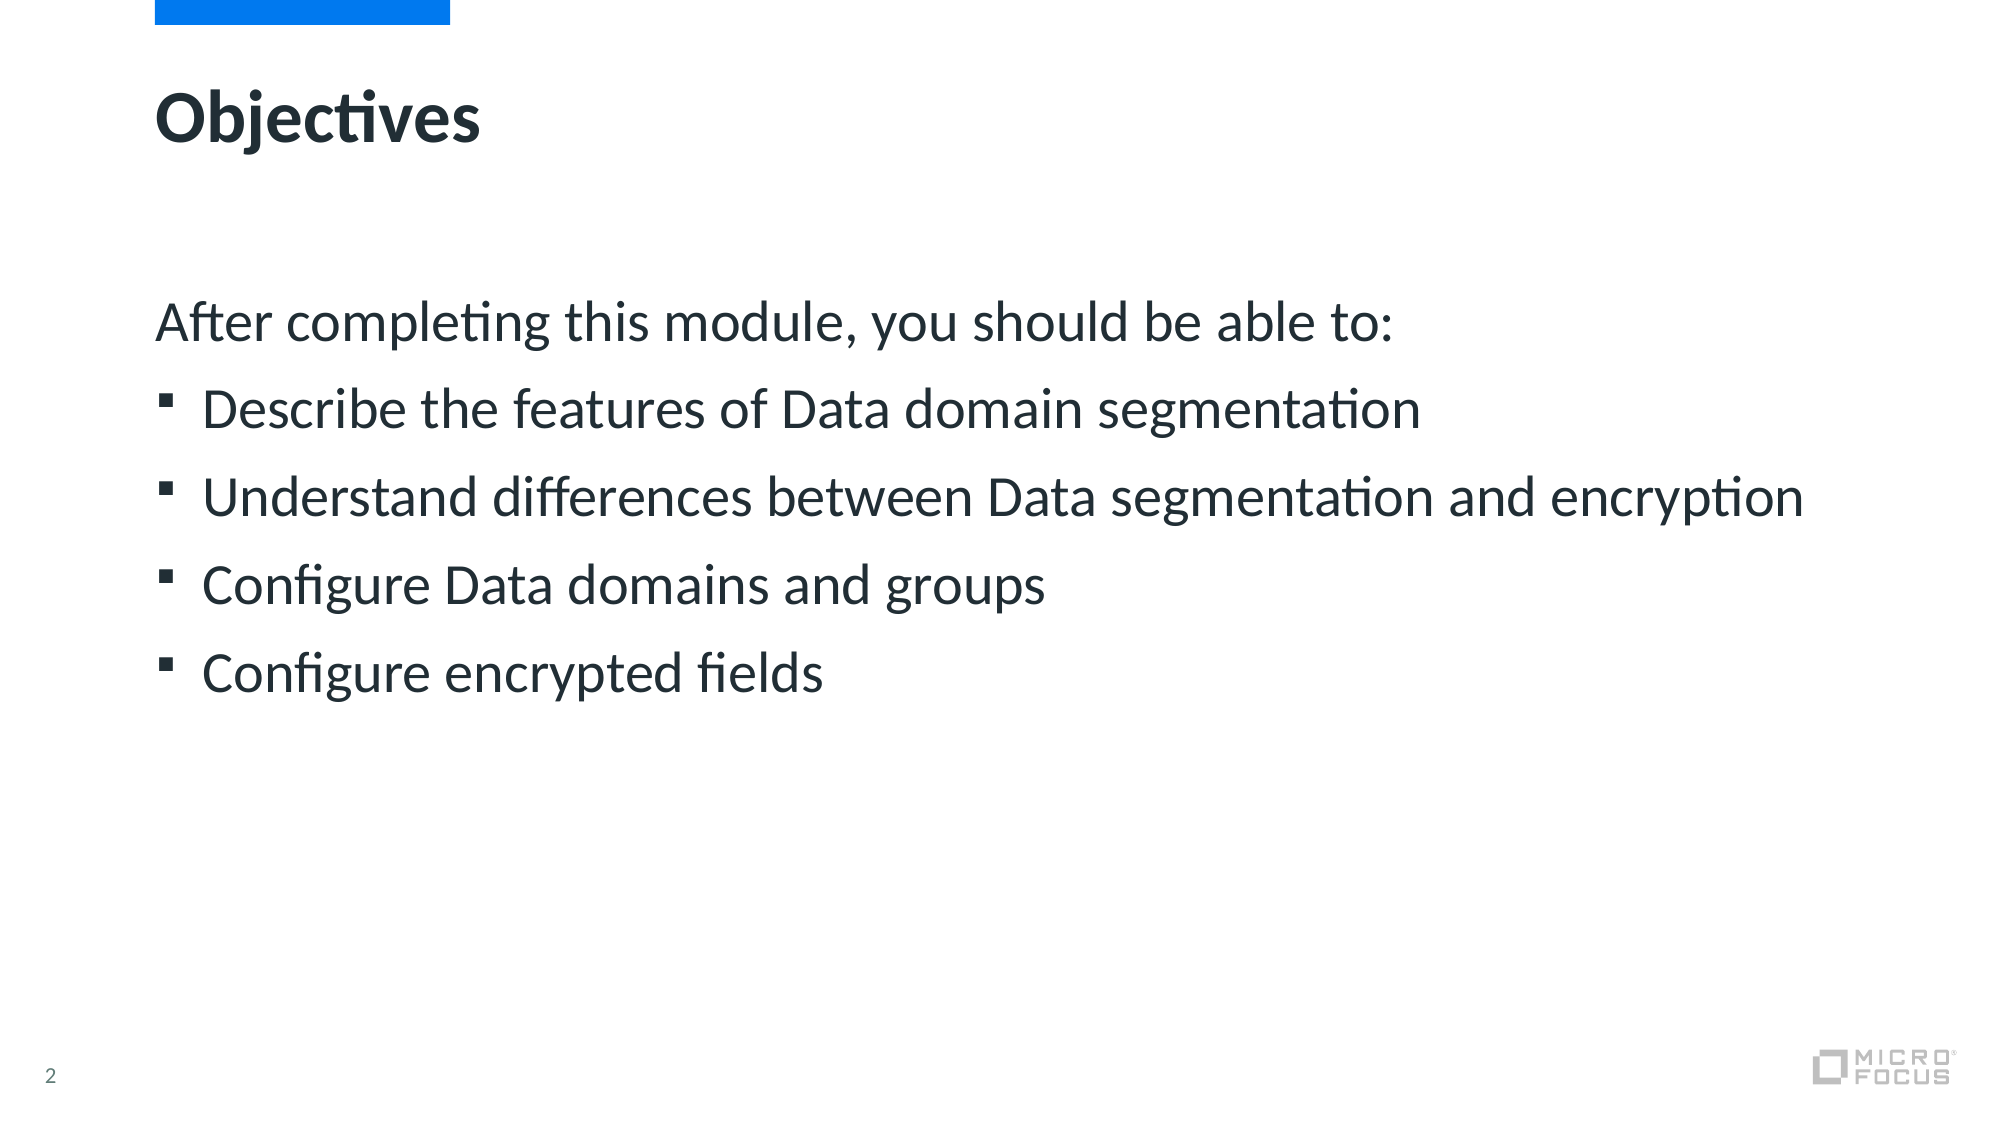

# Objectives
After completing this module, you should be able to:
Describe the features of Data domain segmentation
Understand differences between Data segmentation and encryption
Configure Data domains and groups
Configure encrypted fields

2